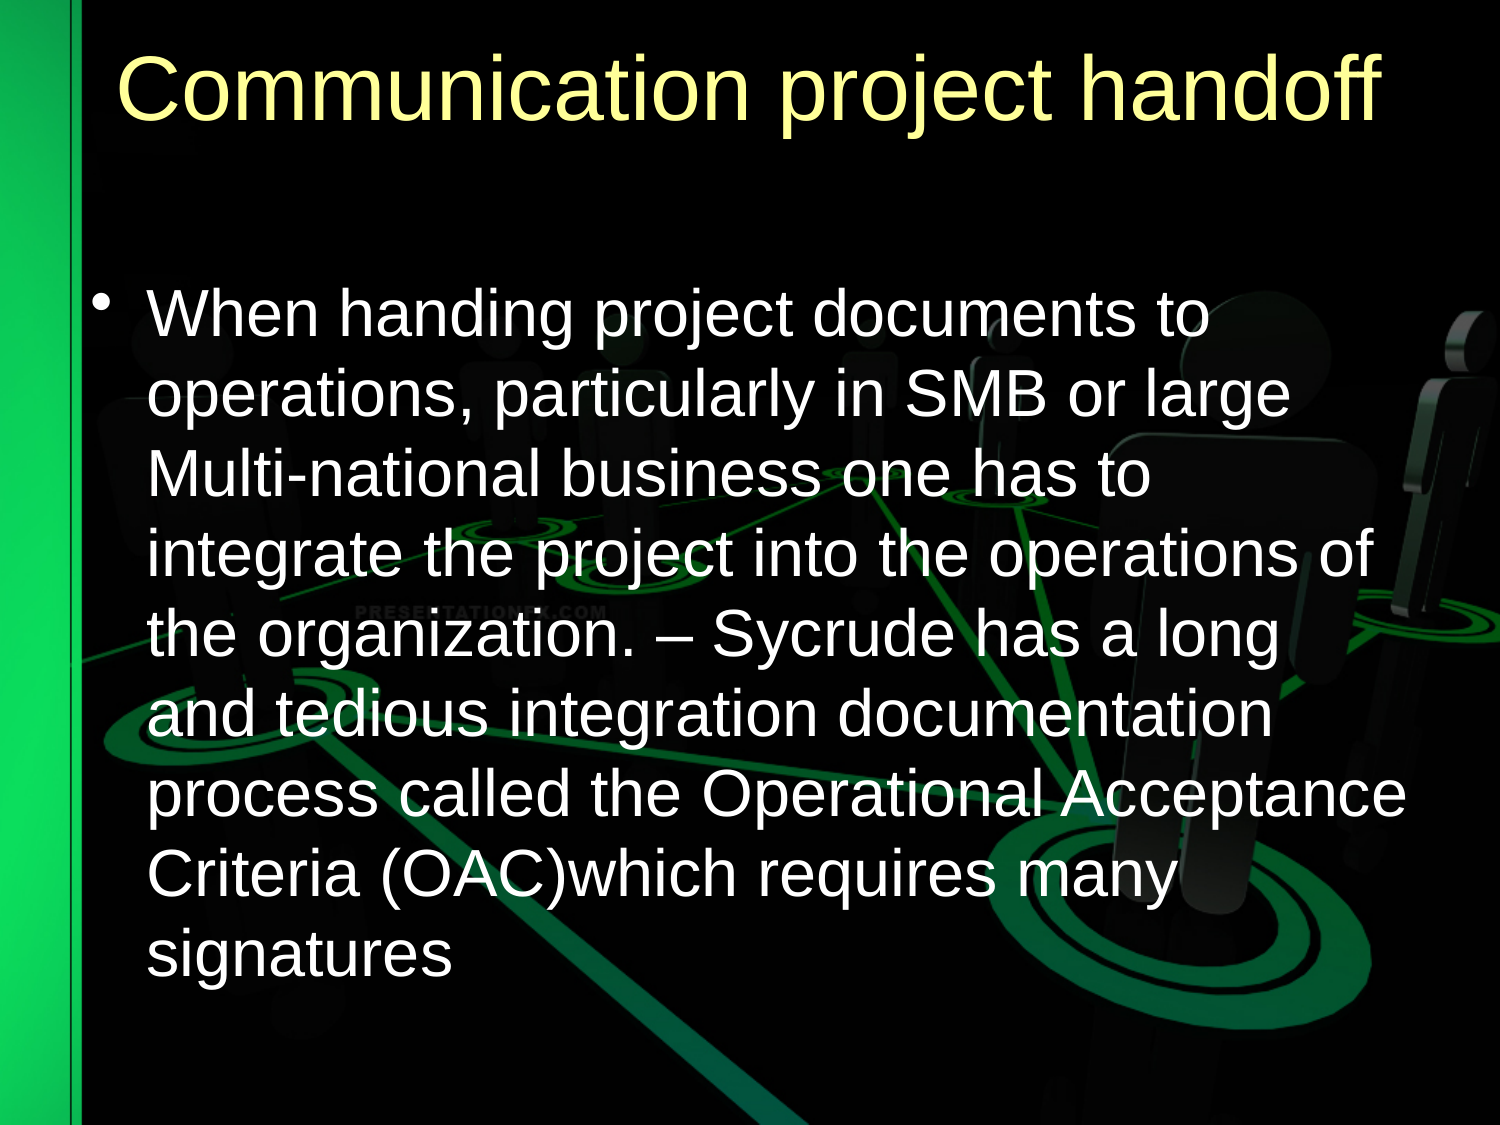

# Communication project handoff
When handing project documents to operations, particularly in SMB or large Multi-national business one has to integrate the project into the operations of the organization. – Sycrude has a long and tedious integration documentation  process called the Operational Acceptance Criteria (OAC)which requires many signatures